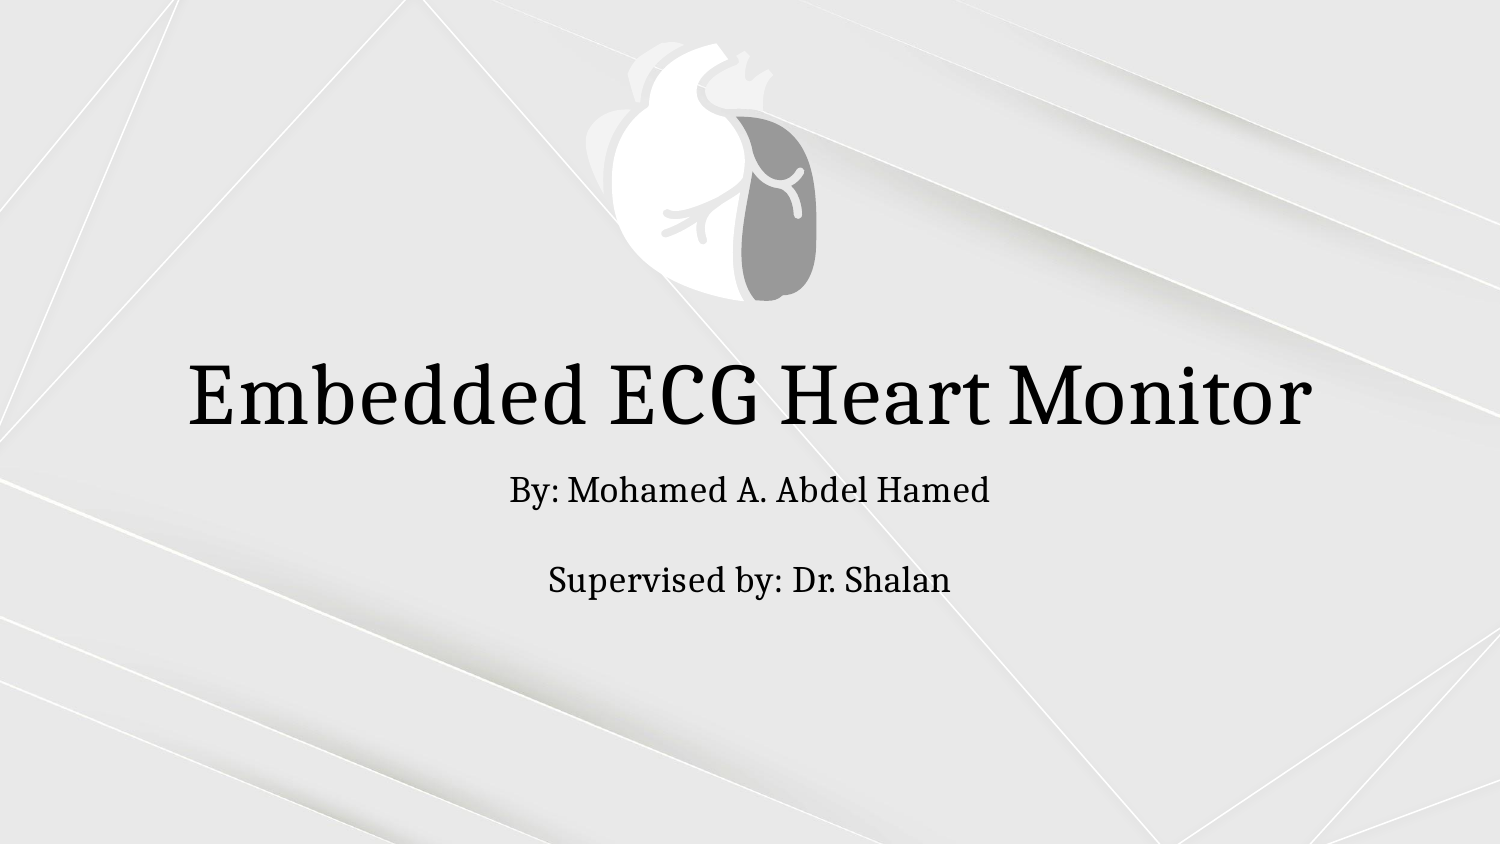

# Embedded ECG Heart Monitor
By: Mohamed A. Abdel Hamed

Supervised by: Dr. Shalan